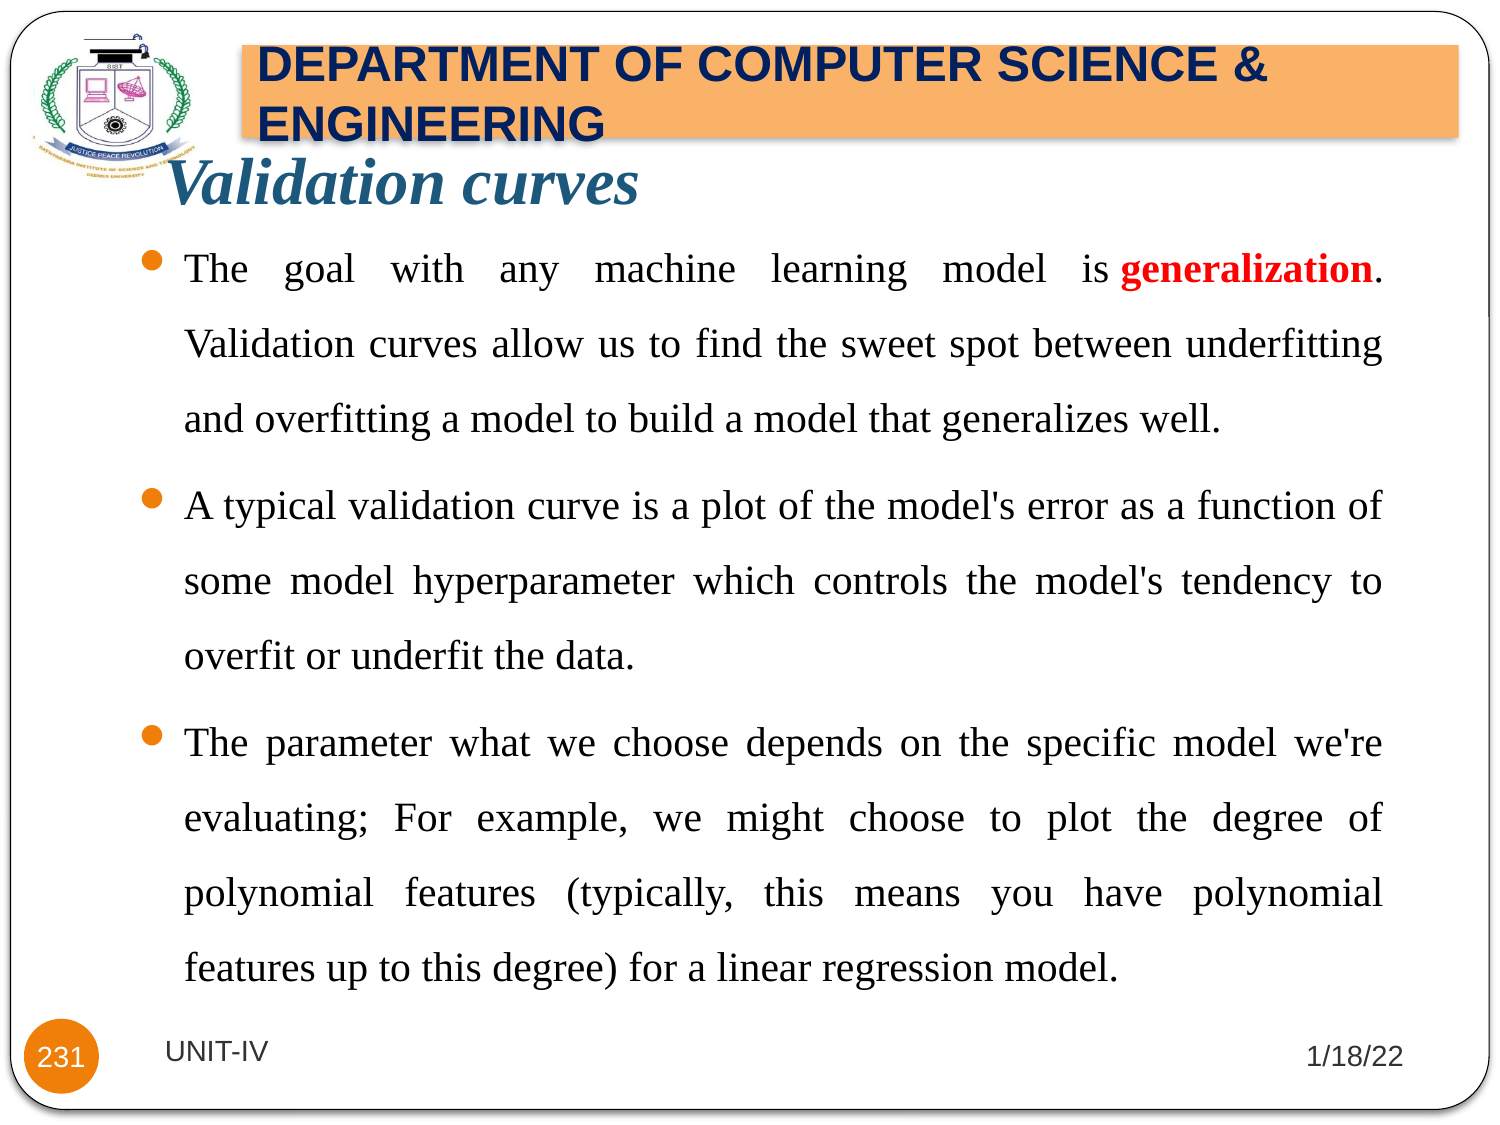

# Validation curves
The goal with any machine learning model is generalization. Validation curves allow us to find the sweet spot between underfitting and overfitting a model to build a model that generalizes well.
A typical validation curve is a plot of the model's error as a function of some model hyperparameter which controls the model's tendency to overfit or underfit the data.
The parameter what we choose depends on the specific model we're evaluating; For example, we might choose to plot the degree of polynomial features (typically, this means you have polynomial features up to this degree) for a linear regression model.
UNIT-IV
1/18/22
231